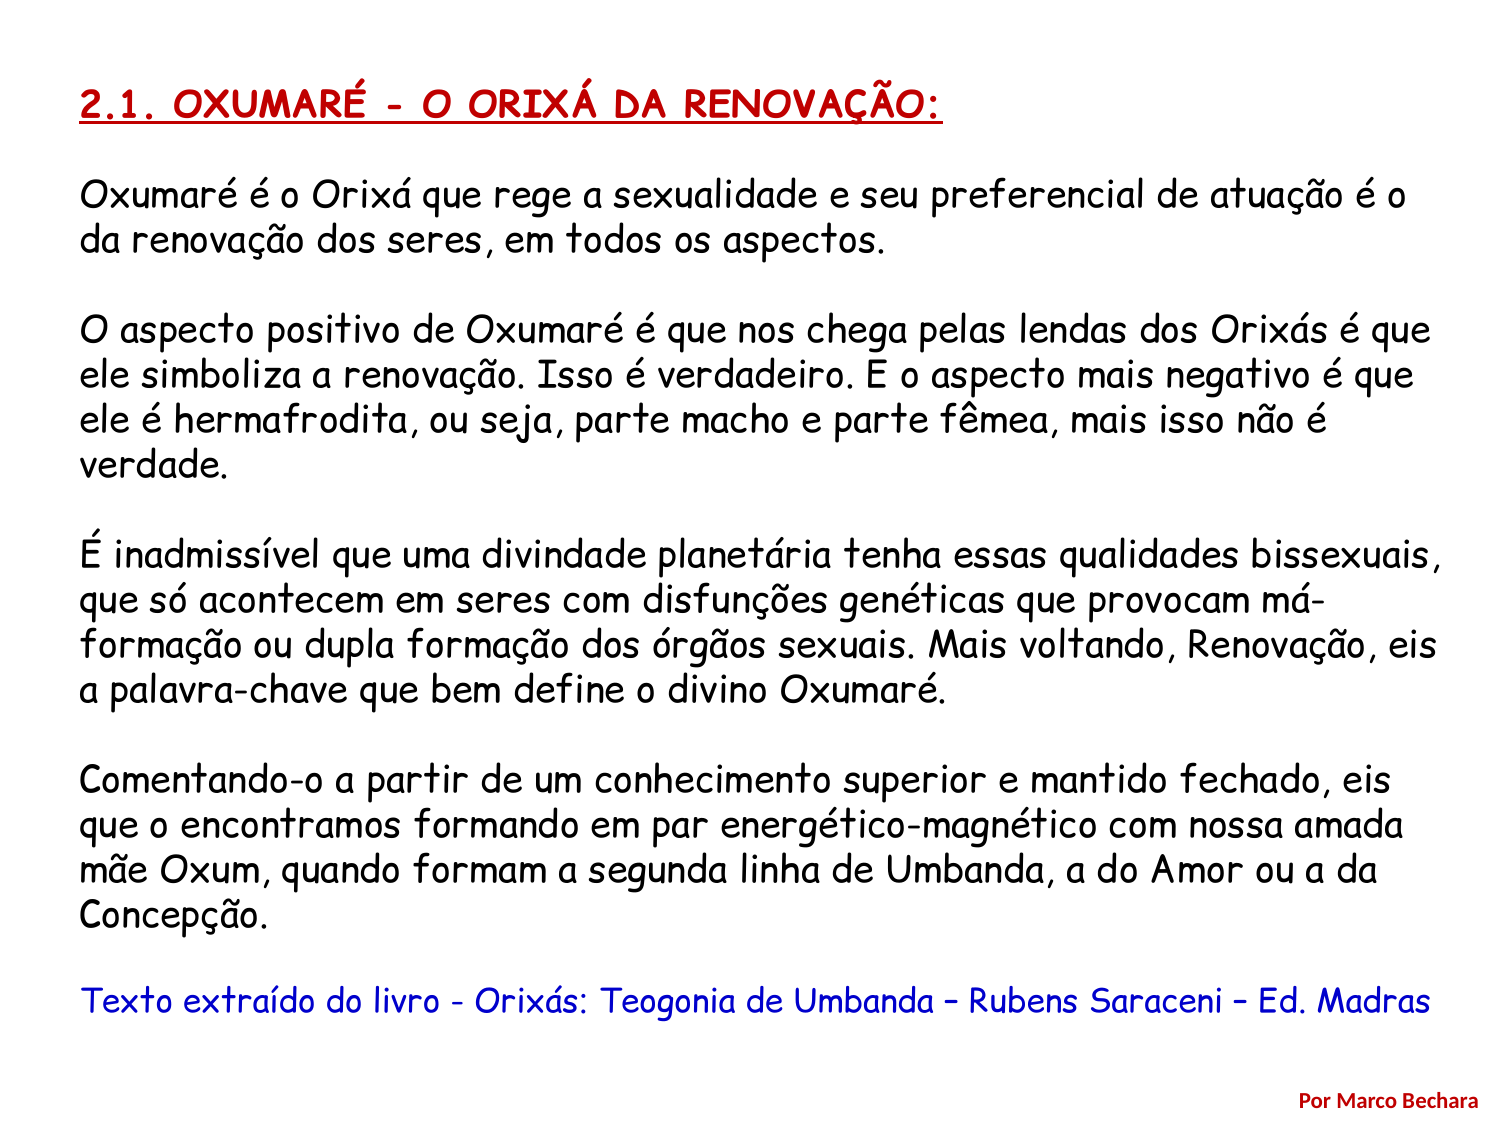

2.1. OXUMARÉ - O ORIXÁ DA RENOVAÇÃO:
Oxumaré é o Orixá que rege a sexualidade e seu preferencial de atuação é o da renovação dos seres, em todos os aspectos.

O aspecto positivo de Oxumaré é que nos chega pelas lendas dos Orixás é que ele simboliza a renovação. Isso é verdadeiro. E o aspecto mais negativo é que ele é hermafrodita, ou seja, parte macho e parte fêmea, mais isso não é verdade.

É inadmissível que uma divindade planetária tenha essas qualidades bissexuais, que só acontecem em seres com disfunções genéticas que provocam má-formação ou dupla formação dos órgãos sexuais. Mais voltando, Renovação, eis a palavra-chave que bem define o divino Oxumaré.

Comentando-o a partir de um conhecimento superior e mantido fechado, eis que o encontramos formando em par energético-magnético com nossa amada mãe Oxum, quando formam a segunda linha de Umbanda, a do Amor ou a da Concepção.

Texto extraído do livro - Orixás: Teogonia de Umbanda – Rubens Saraceni – Ed. Madras
Por Marco Bechara